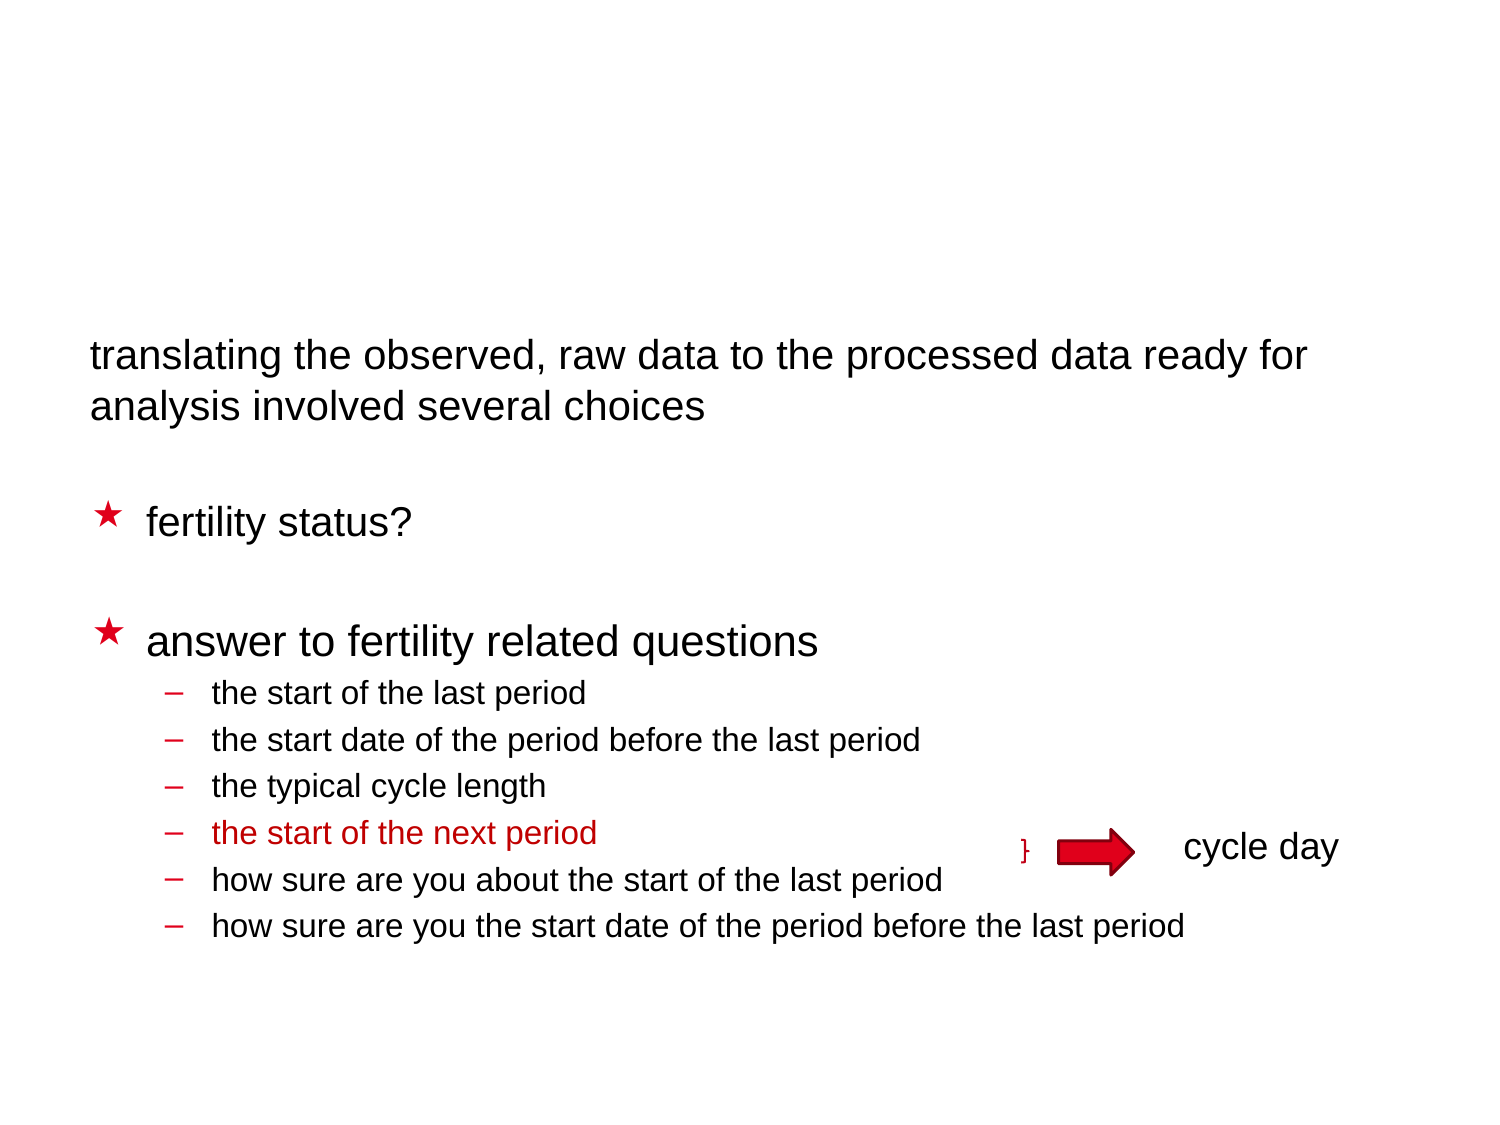

#

translating the observed, raw data to the processed data ready for analysis involved several choices

fertility status?

answer to fertility related questions
the start of the last period
the start date of the period before the last period
the typical cycle length
the start of the next period
how sure are you about the start of the last period
how sure are you the start date of the period before the last period

cycle day